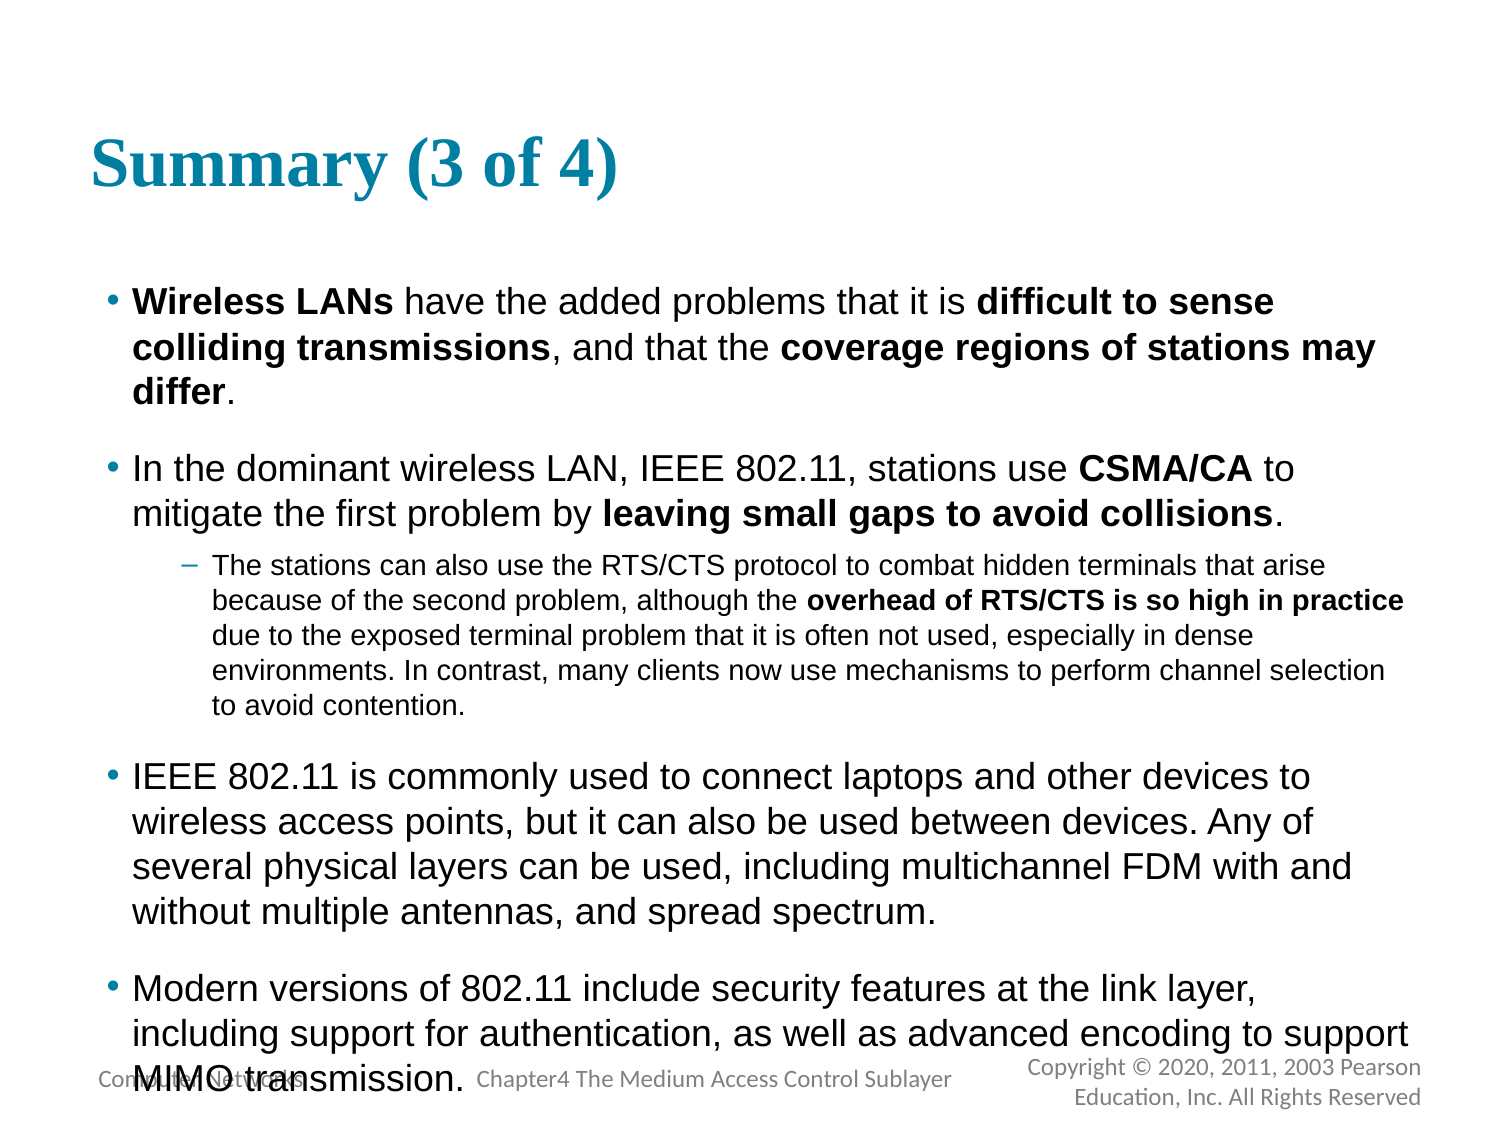

# Summary (3 of 4)
Wireless LANs have the added problems that it is difficult to sense colliding transmissions, and that the coverage regions of stations may differ.
In the dominant wireless LAN, IEEE 802.11, stations use CSMA/CA to mitigate the first problem by leaving small gaps to avoid collisions.
The stations can also use the RTS/CTS protocol to combat hidden terminals that arise because of the second problem, although the overhead of RTS/CTS is so high in practice due to the exposed terminal problem that it is often not used, especially in dense environments. In contrast, many clients now use mechanisms to perform channel selection to avoid contention.
IEEE 802.11 is commonly used to connect laptops and other devices to wireless access points, but it can also be used between devices. Any of several physical layers can be used, including multichannel FDM with and without multiple antennas, and spread spectrum.
Modern versions of 802.11 include security features at the link layer, including support for authentication, as well as advanced encoding to support MIMO transmission.